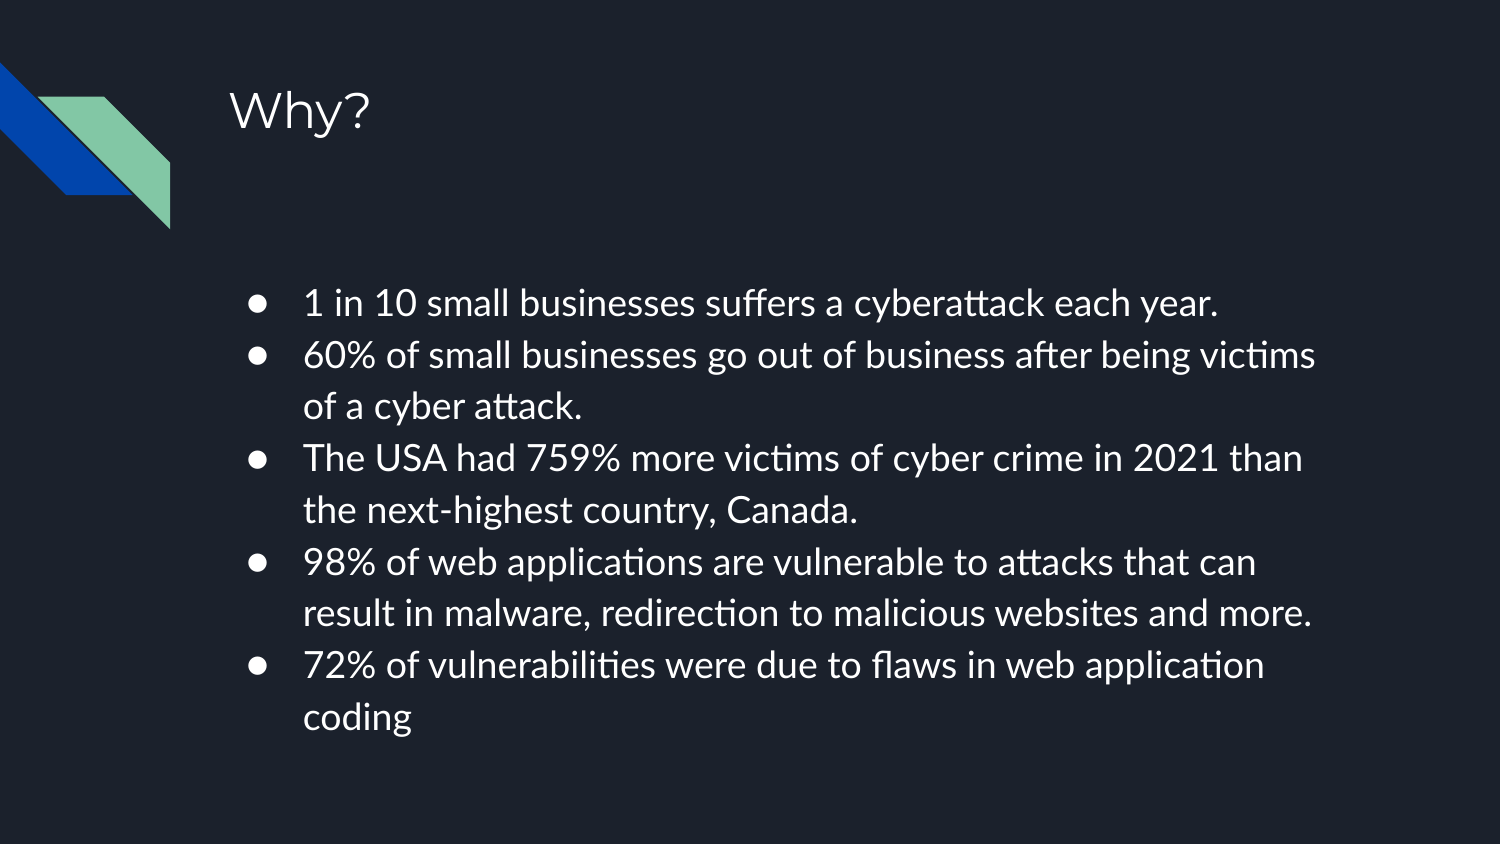

# Why?
1 in 10 small businesses suffers a cyberattack each year.
60% of small businesses go out of business after being victims of a cyber attack.
The USA had 759% more victims of cyber crime in 2021 than the next-highest country, Canada.
98% of web applications are vulnerable to attacks that can result in malware, redirection to malicious websites and more.
72% of vulnerabilities were due to flaws in web application coding